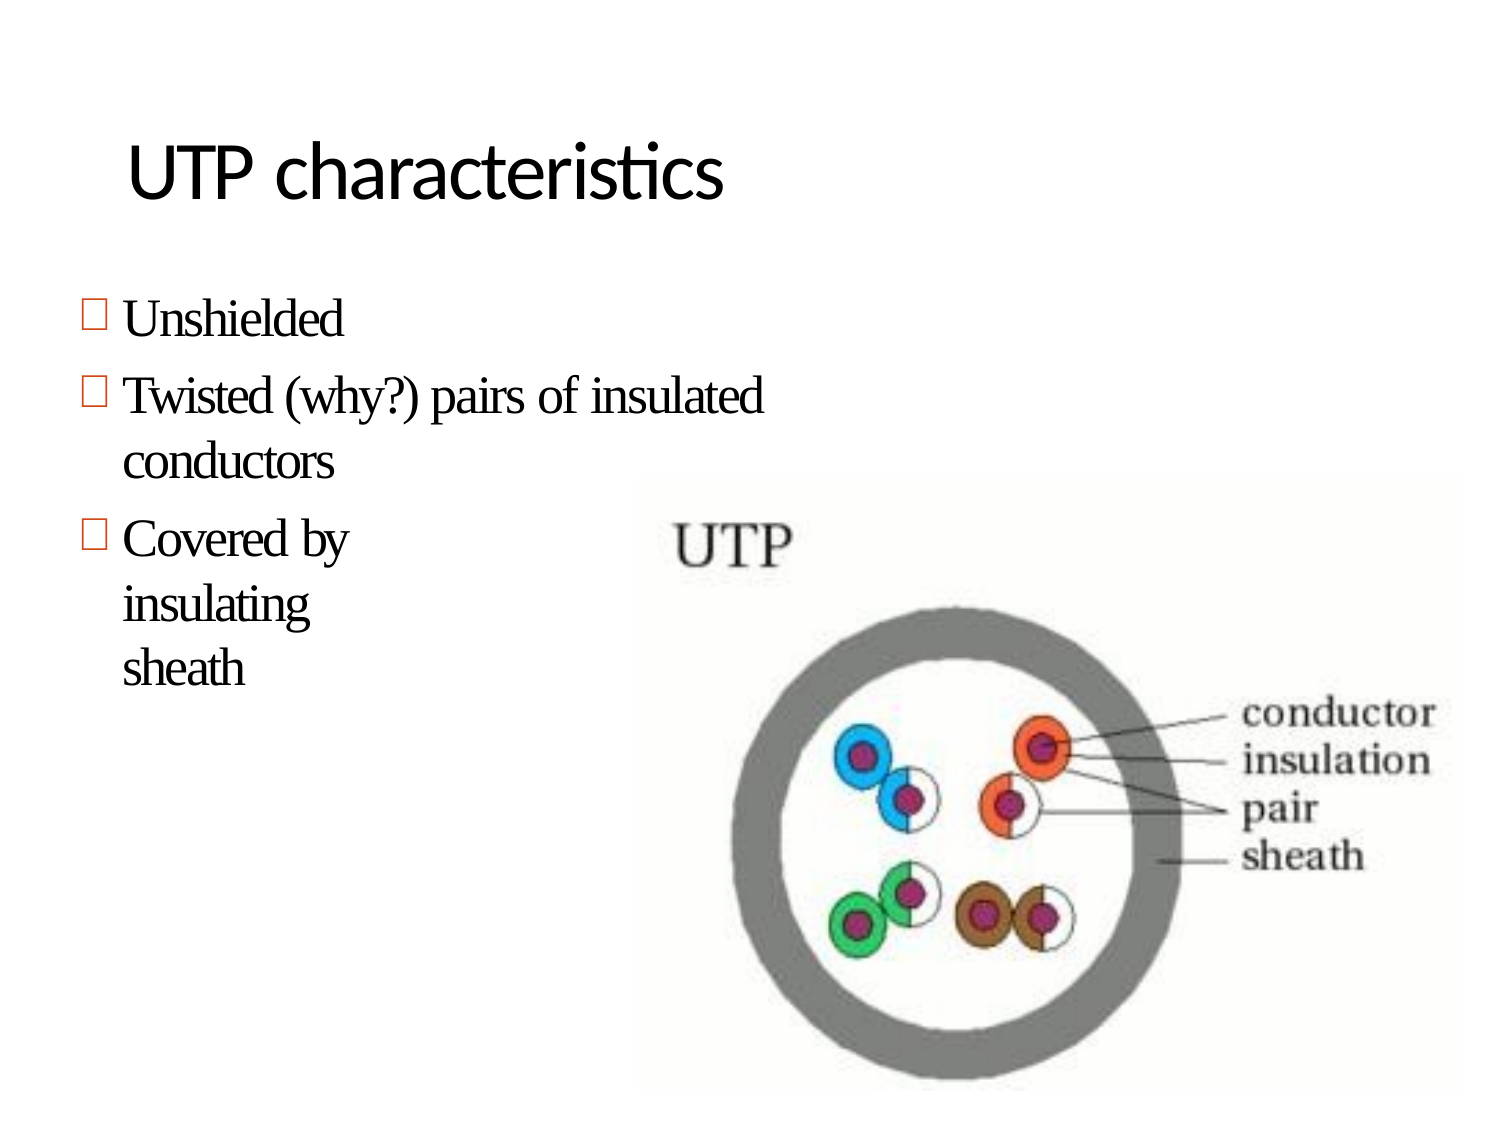

# UTP characteristics
Unshielded
Twisted (why?) pairs of insulated conductors
Covered by  insulating sheath